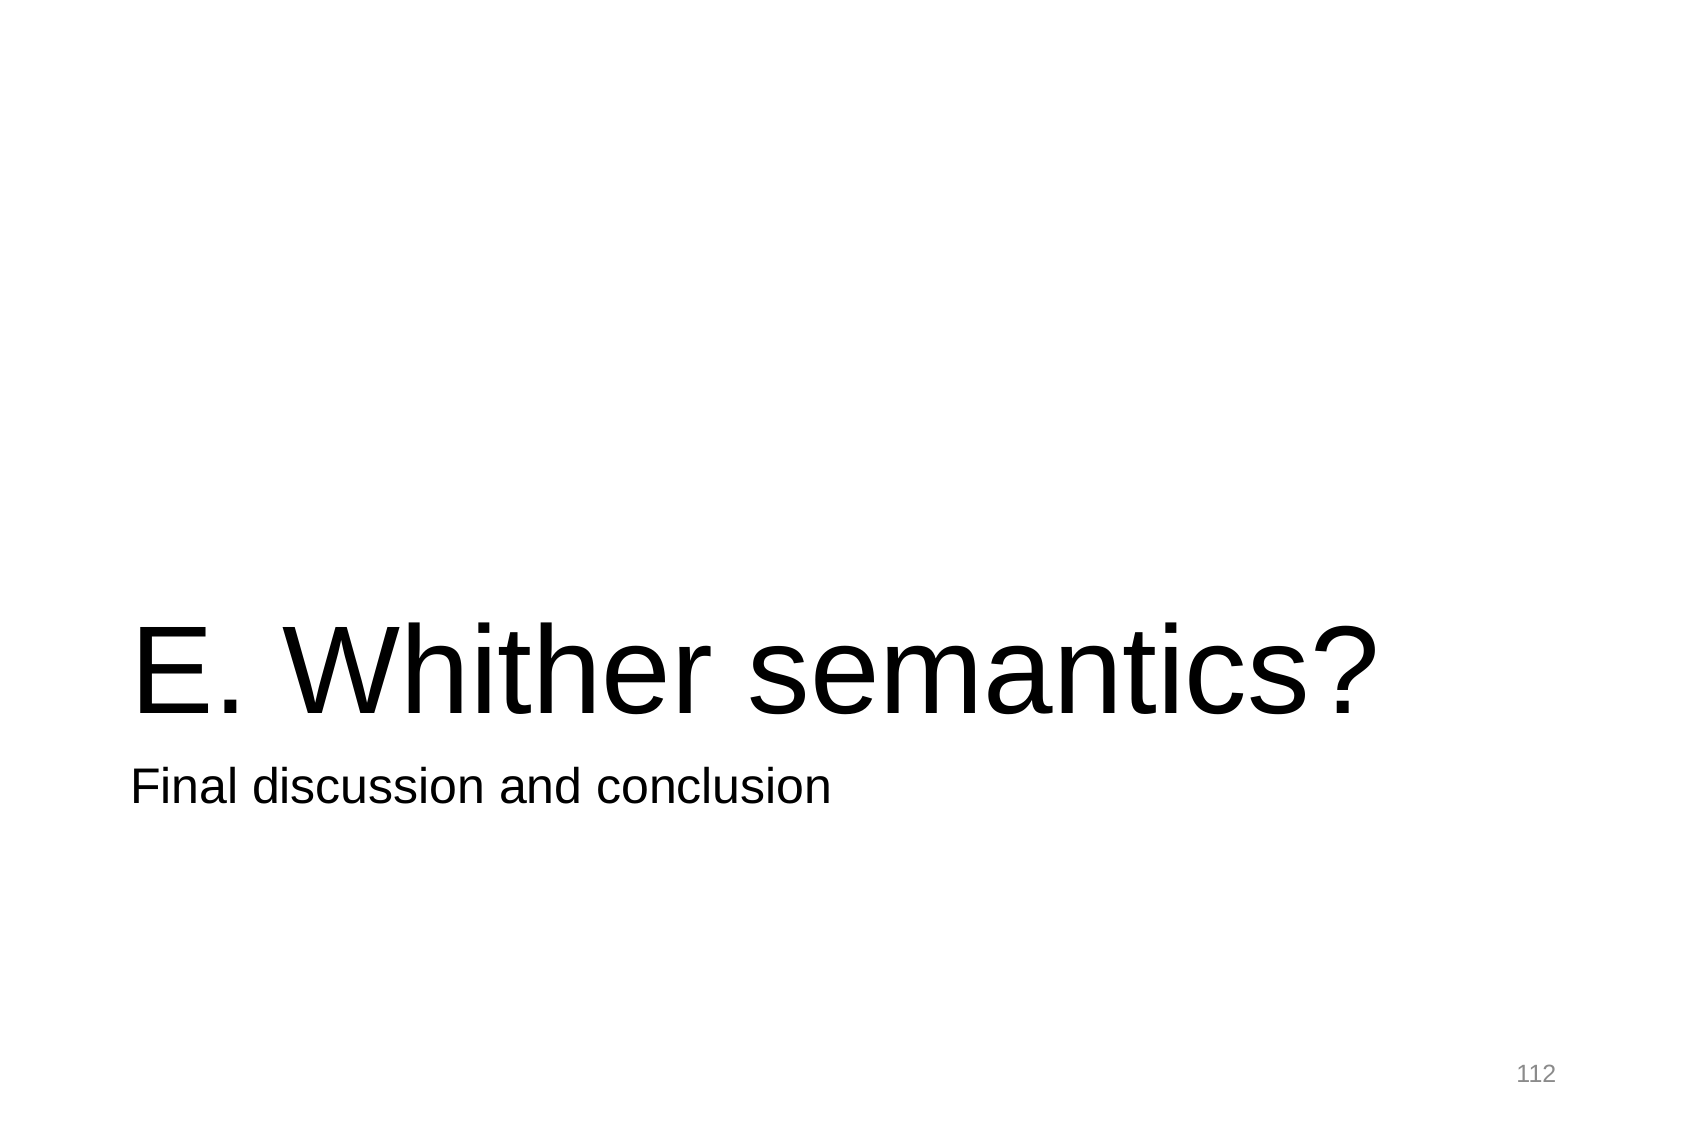

# E. Whither semantics?
Final discussion and conclusion
112